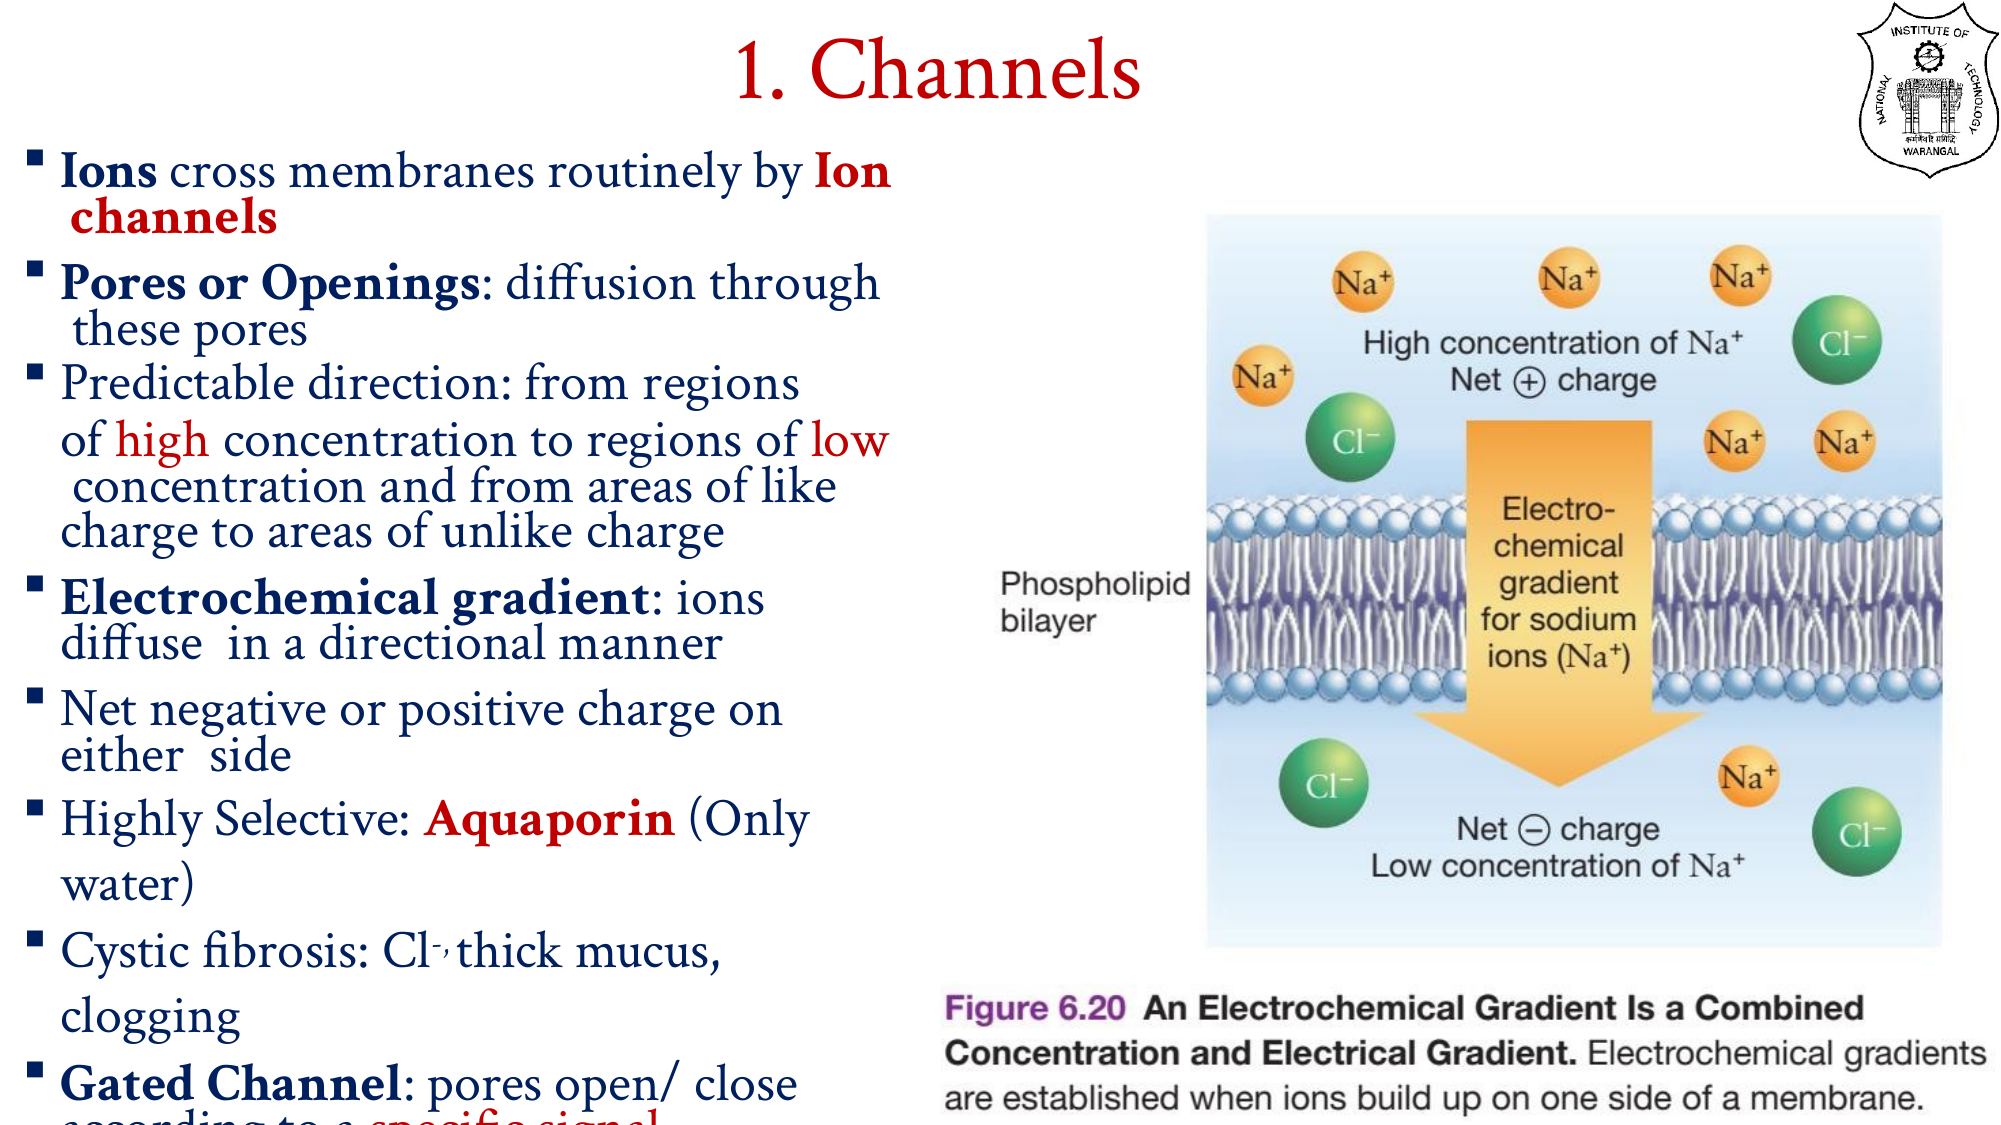

# 1. Channels
Ions cross membranes routinely by Ion  channels
Pores or Openings: diffusion through  these pores
Predictable direction: from regions
of high concentration to regions of low  concentration and from areas of like  charge to areas of unlike charge
Electrochemical gradient: ions diffuse  in a directional manner
Net negative or positive charge on either  side
Highly Selective: Aquaporin (Only water)
Cystic fibrosis: Cl-, thick mucus, clogging
Gated Channel: pores open/ close  according to a specific signal
Facilitated diffusion